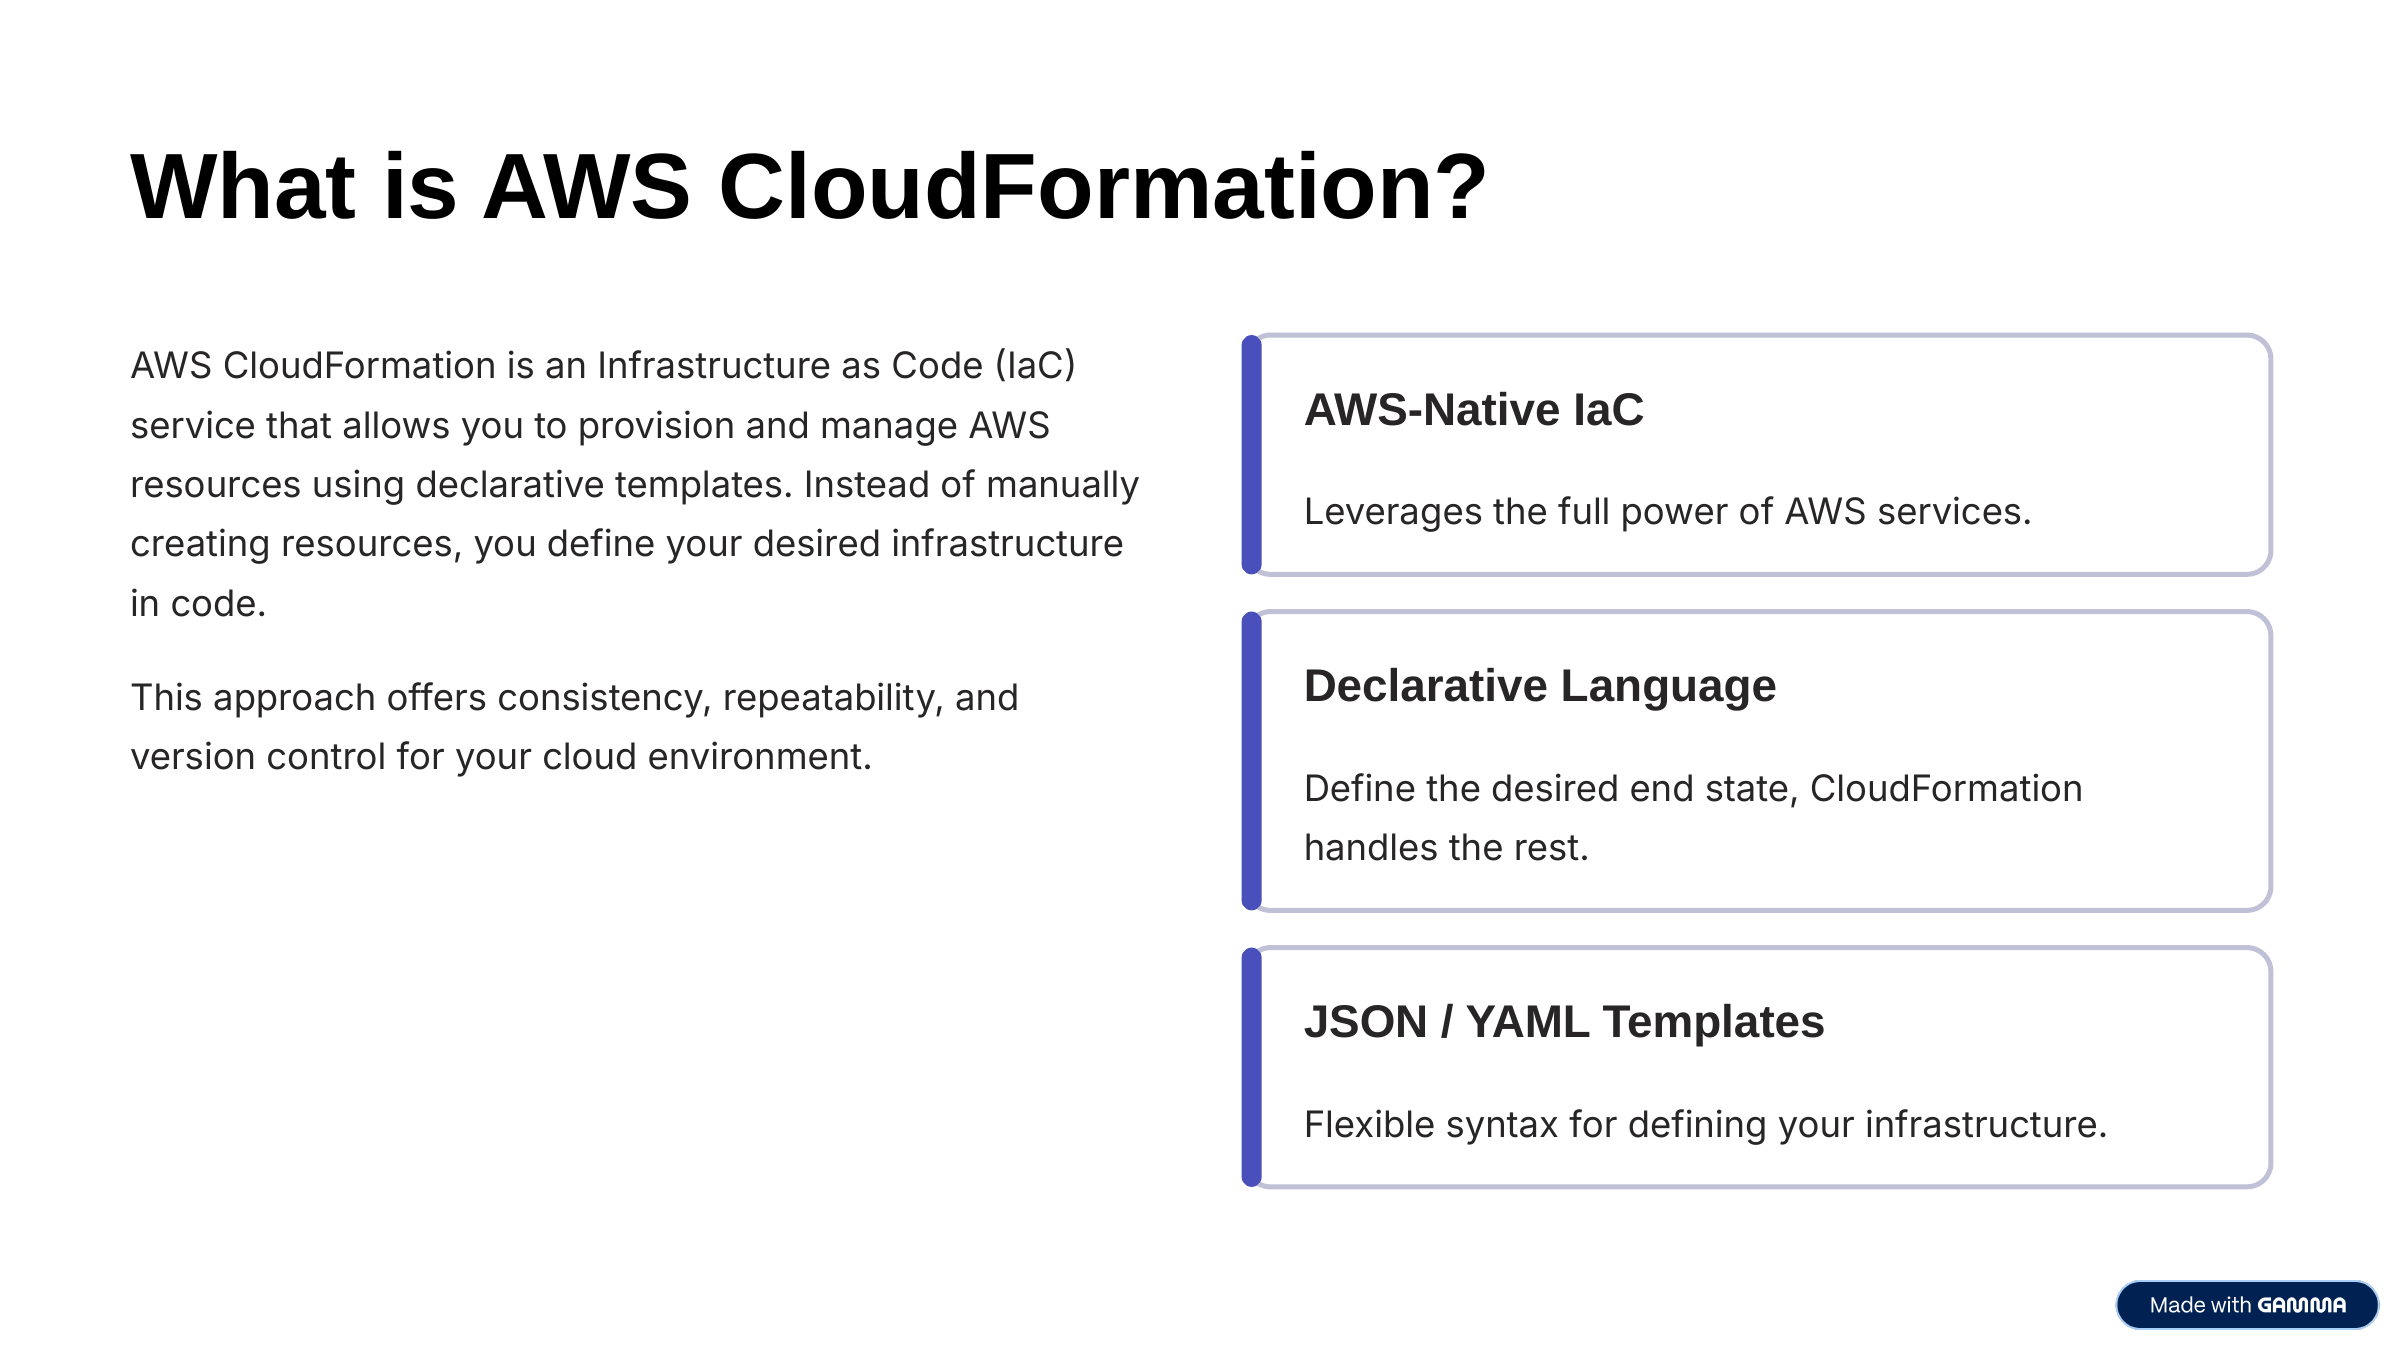

What is AWS CloudFormation?
AWS CloudFormation is an Infrastructure as Code (IaC) service that allows you to provision and manage AWS resources using declarative templates. Instead of manually creating resources, you define your desired infrastructure in code.

AWS-Native IaC
Leverages the full power of AWS services.

Declarative Language
This approach offers consistency, repeatability, and version control for your cloud environment.
Define the desired end state, CloudFormation handles the rest.

JSON / YAML Templates
Flexible syntax for defining your infrastructure.